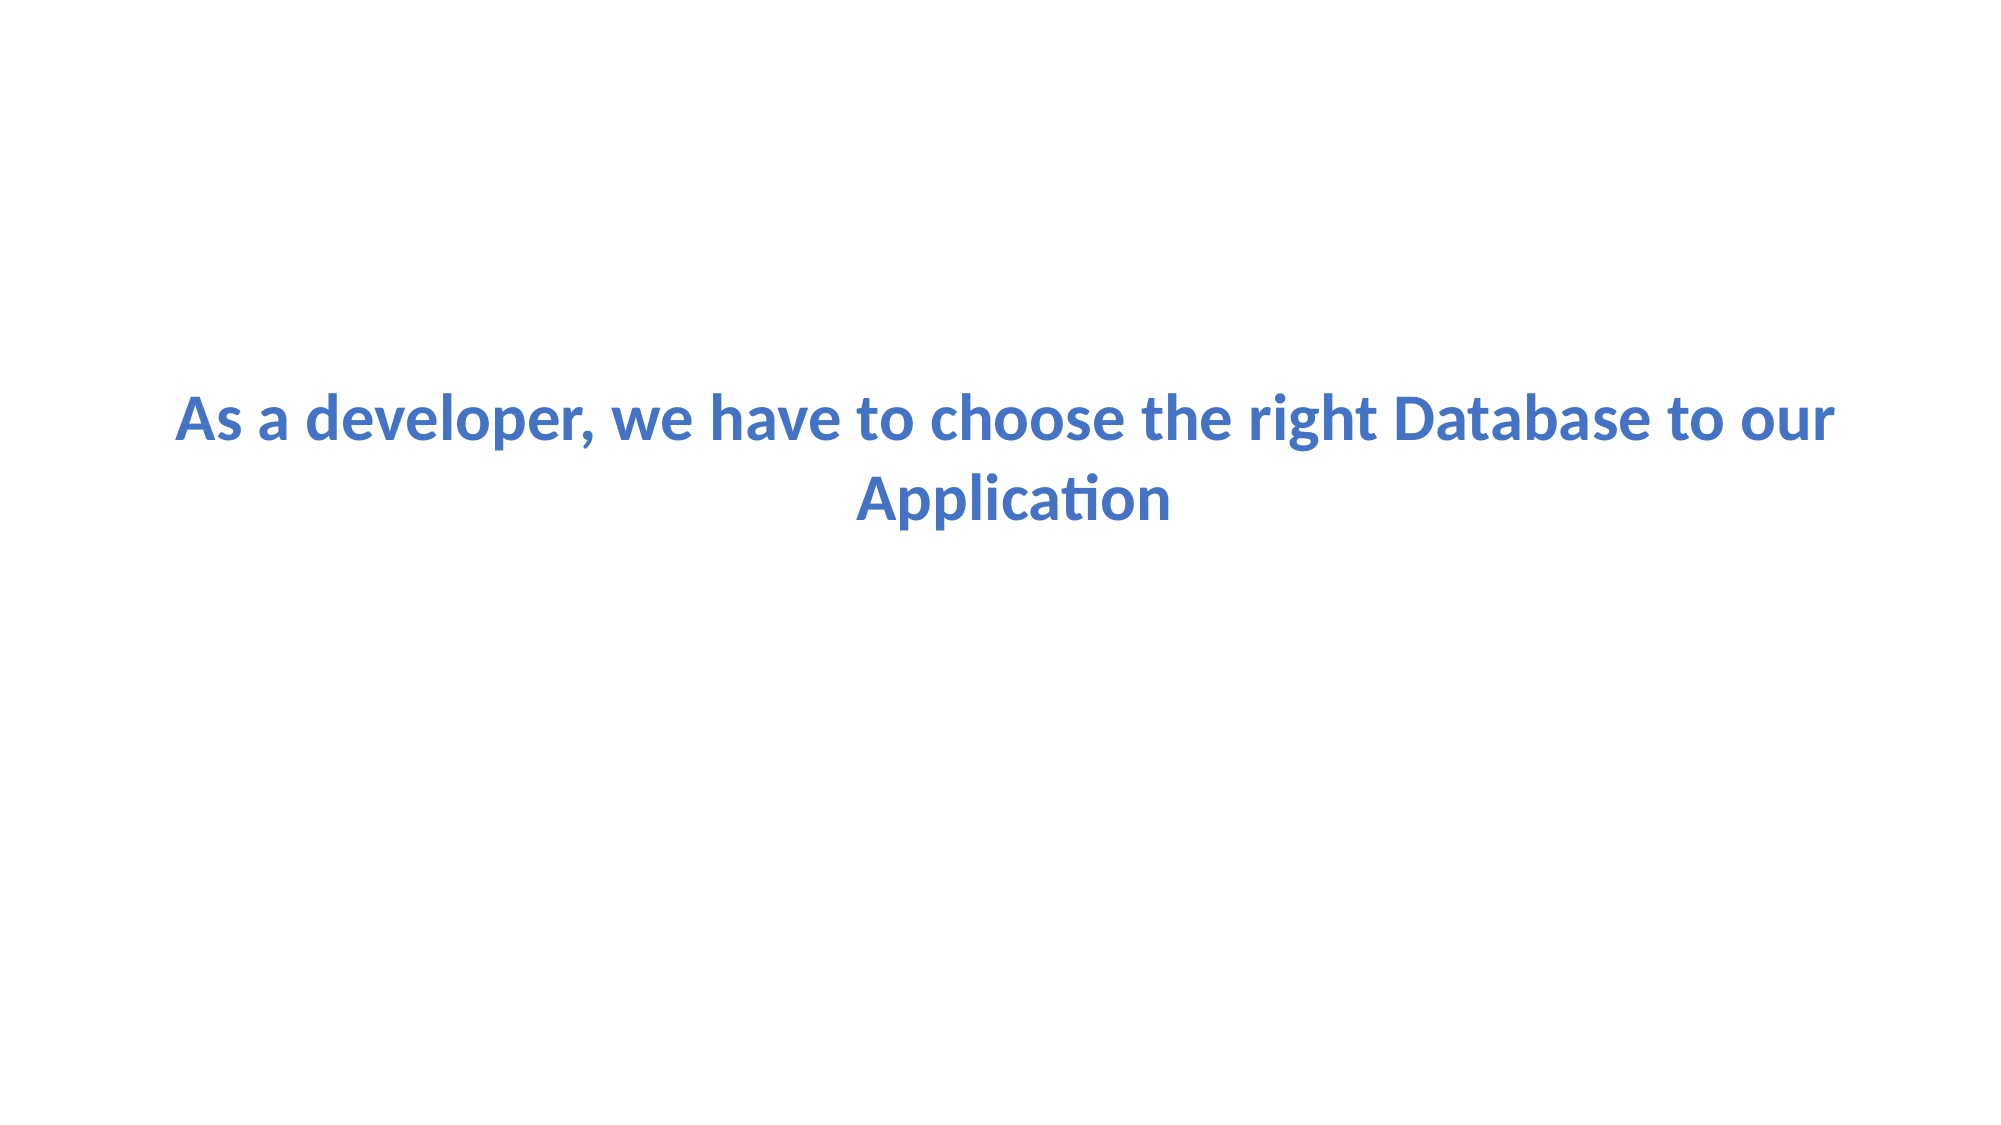

As a developer, we have to choose the right Database to our
Application